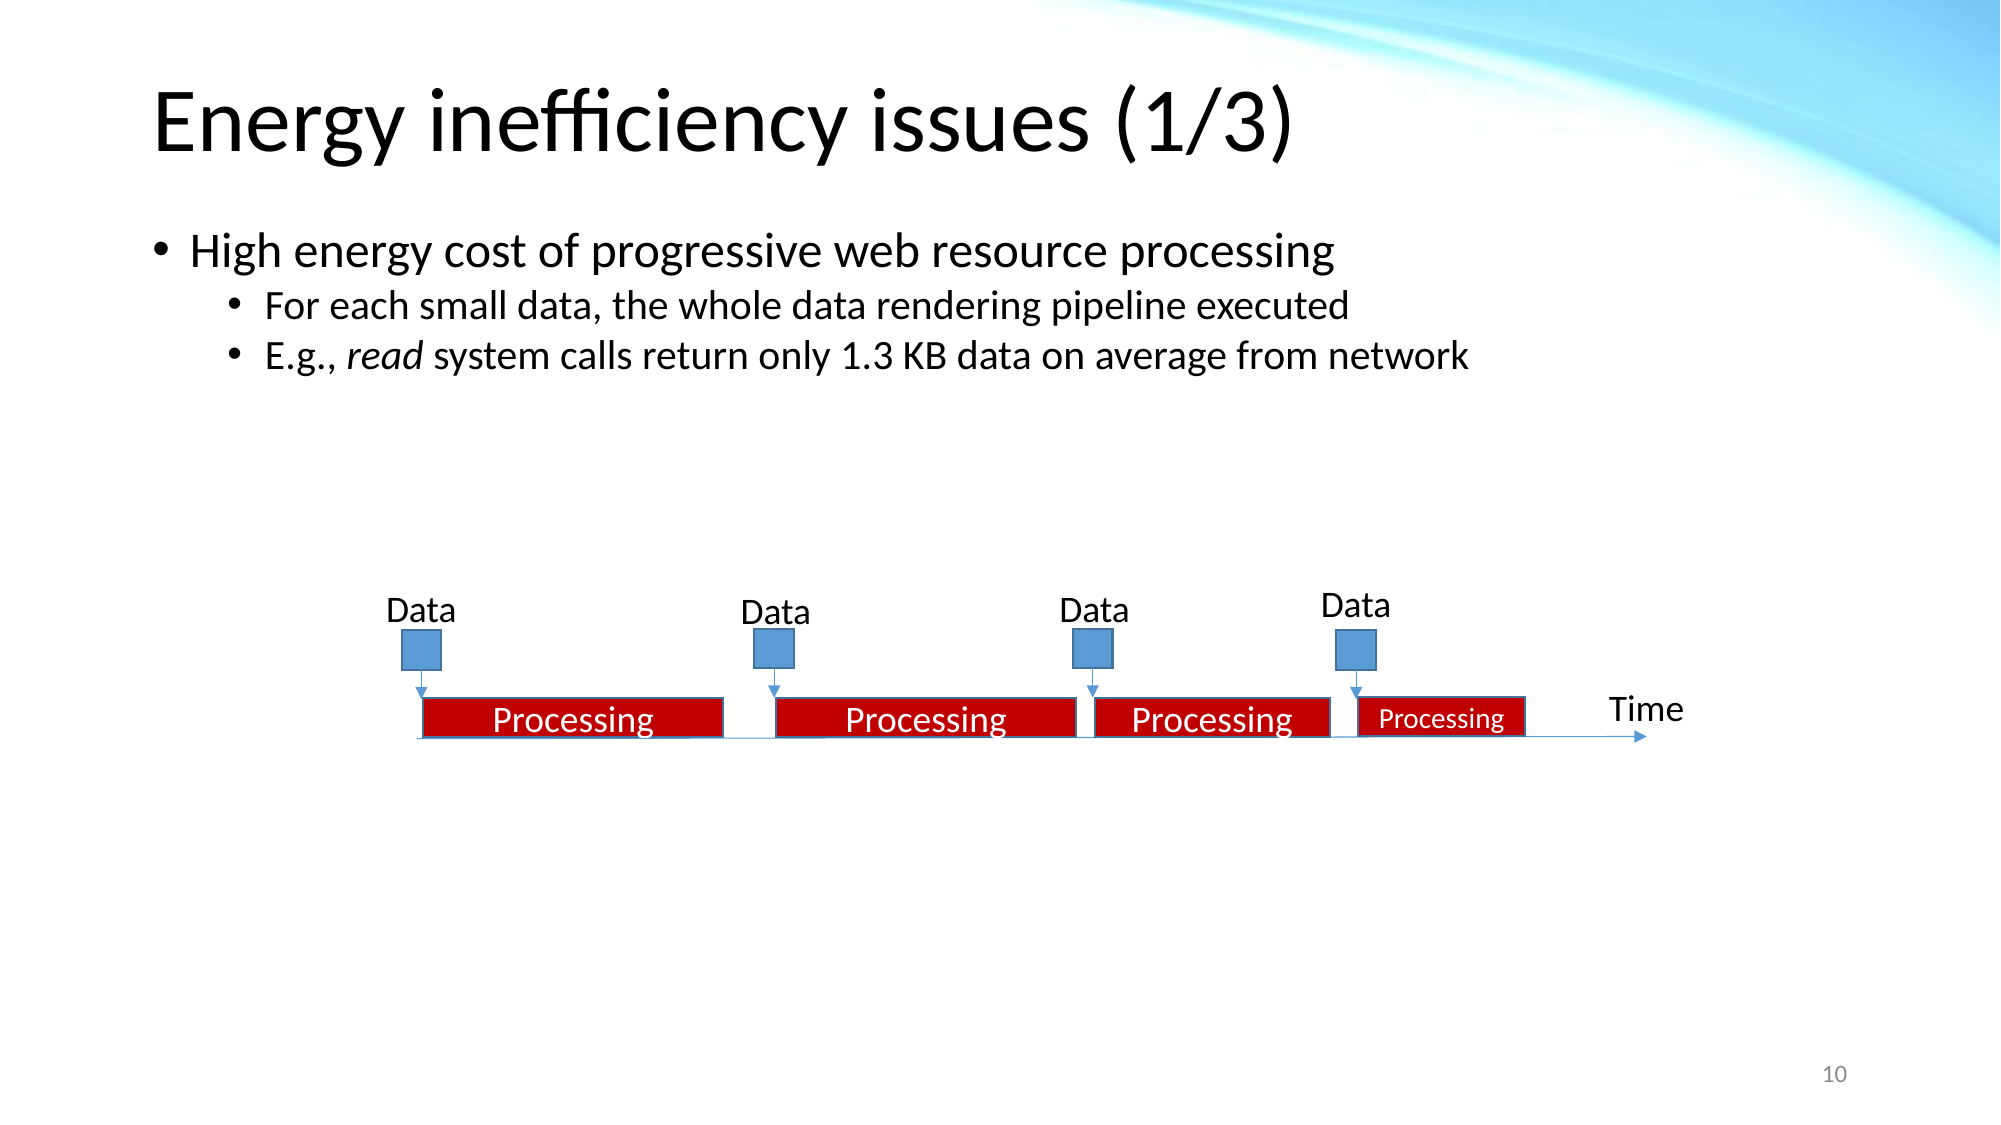

# Energy inefficiency issues (1/3)
High energy cost of progressive web resource processing
For each small data, the whole data rendering pipeline executed
E.g., read system calls return only 1.3 KB data on average from network

Data
Data
Data
Data

Time
Processing
Processing
Processing
Processing
10